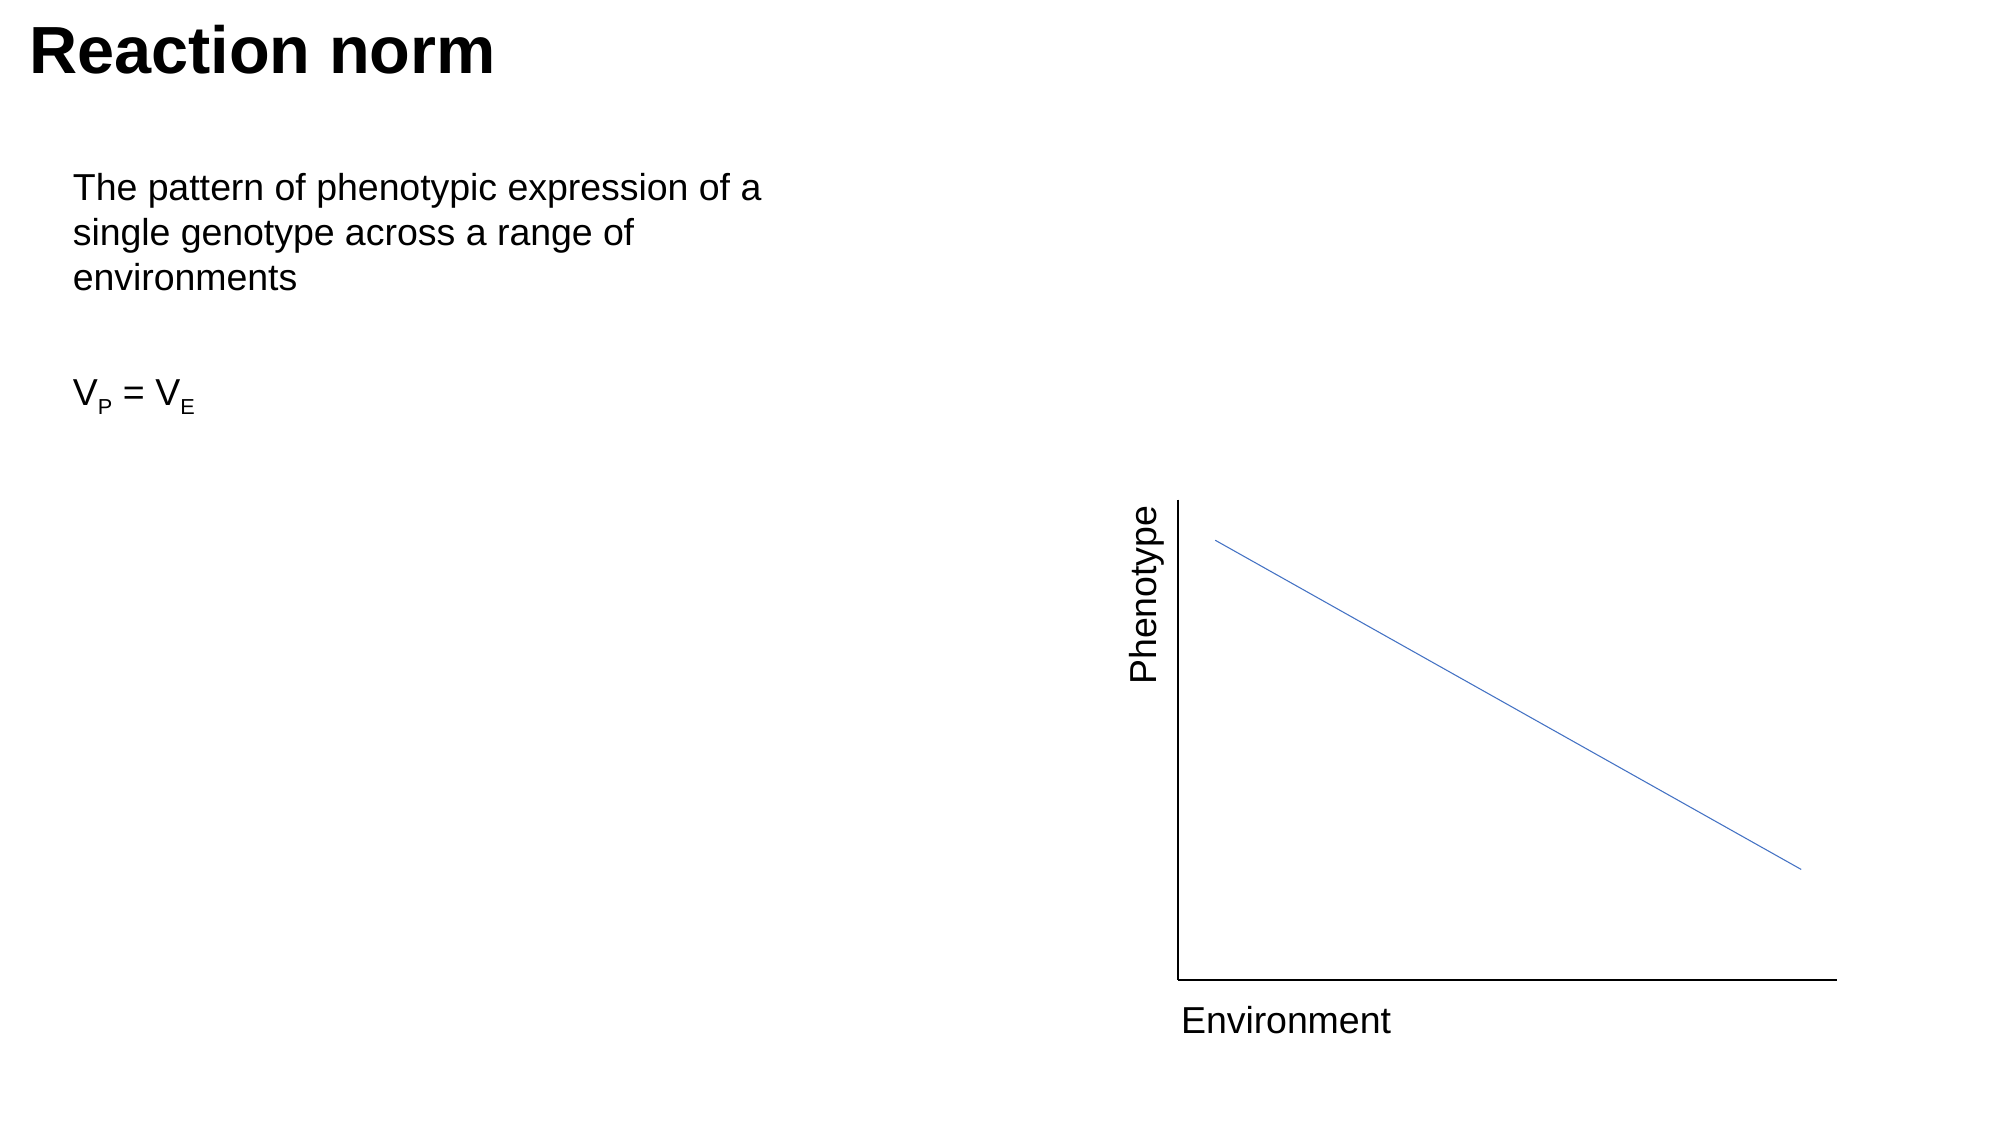

Reaction norm
The pattern of phenotypic expression of a single genotype across a range of environments

VP = VE
Phenotype
Environment